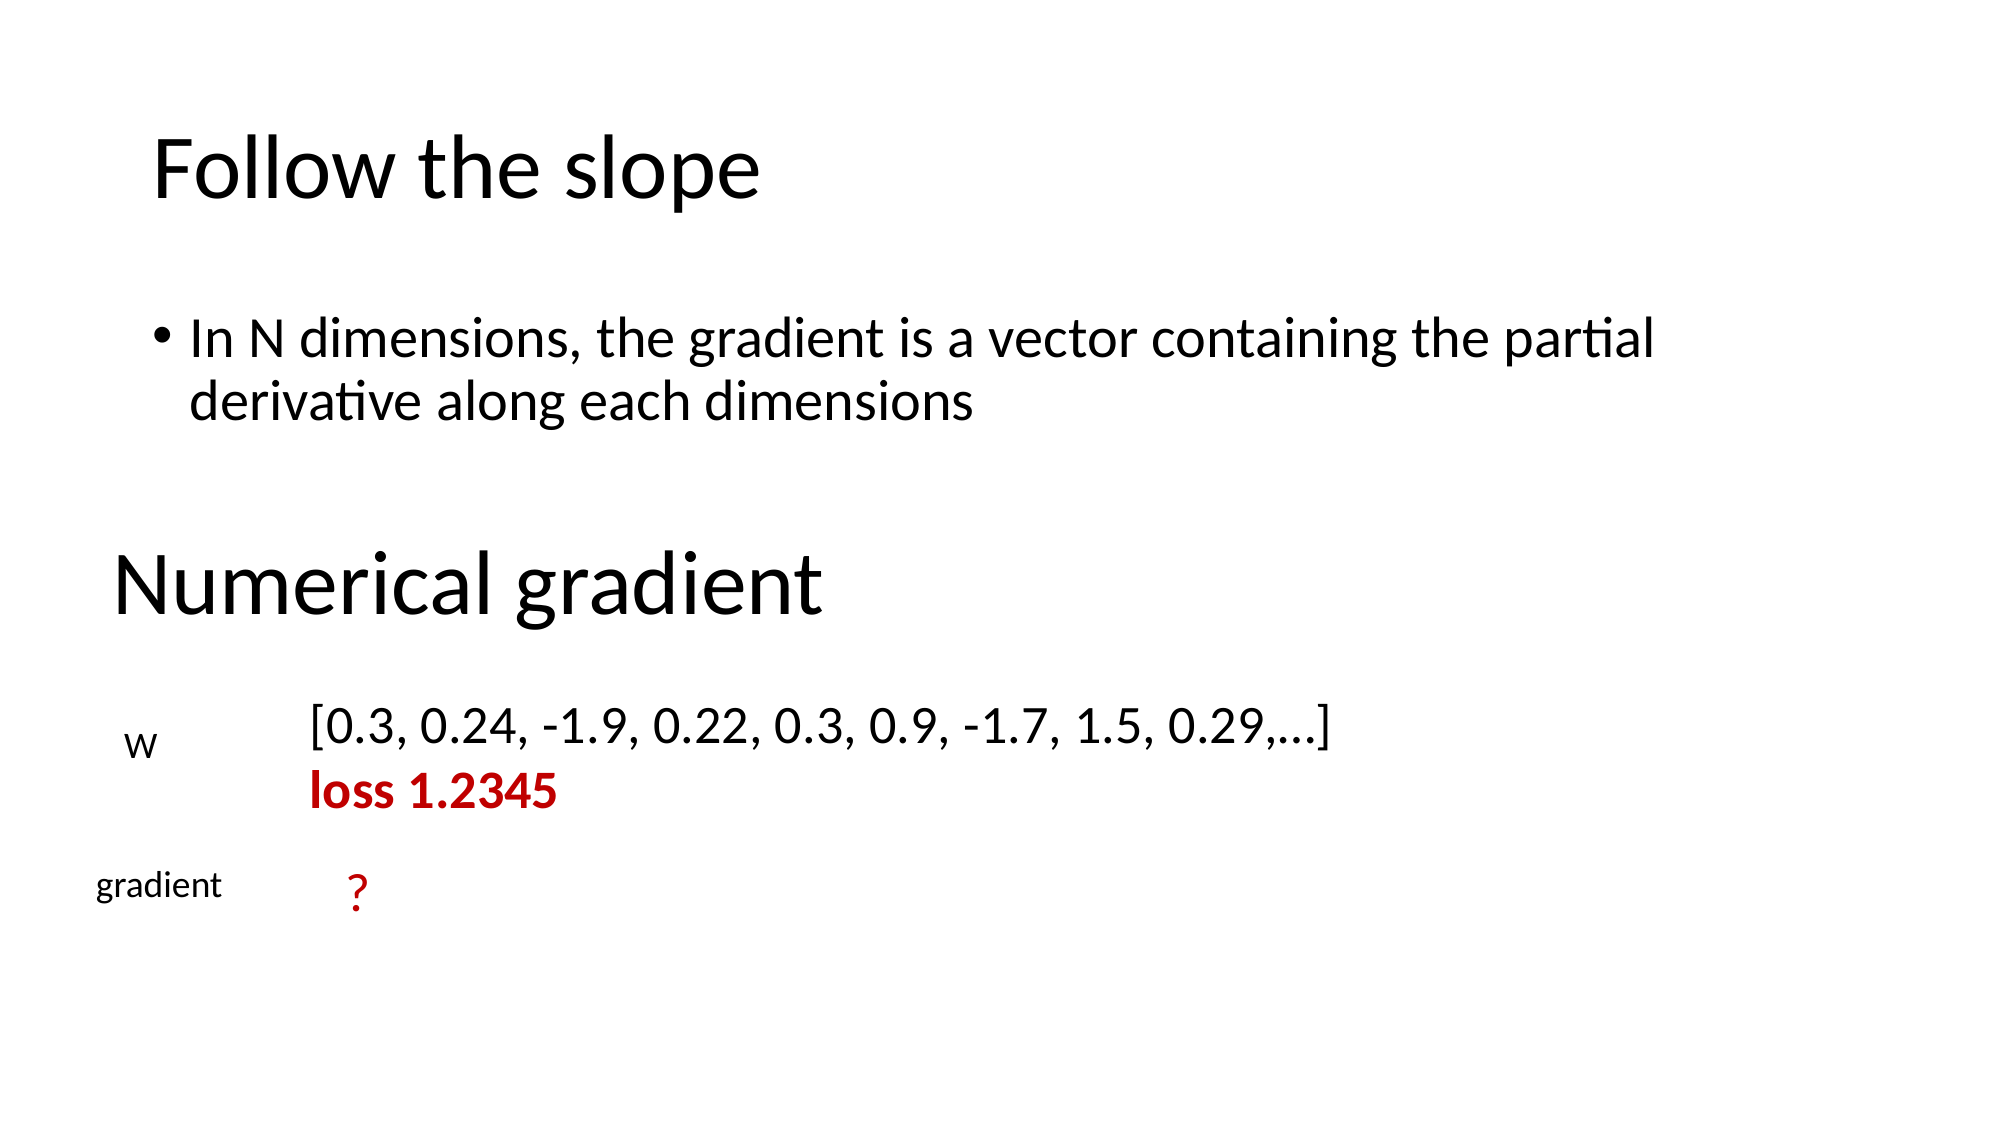

# Follow the slope
In N dimensions, the gradient is a vector containing the partial derivative along each dimensions

Numerical gradient
[0.3, 0.24, -1.9, 0.22, 0.3, 0.9, -1.7, 1.5, 0.29,…]
loss 1.2345
W
?
gradient